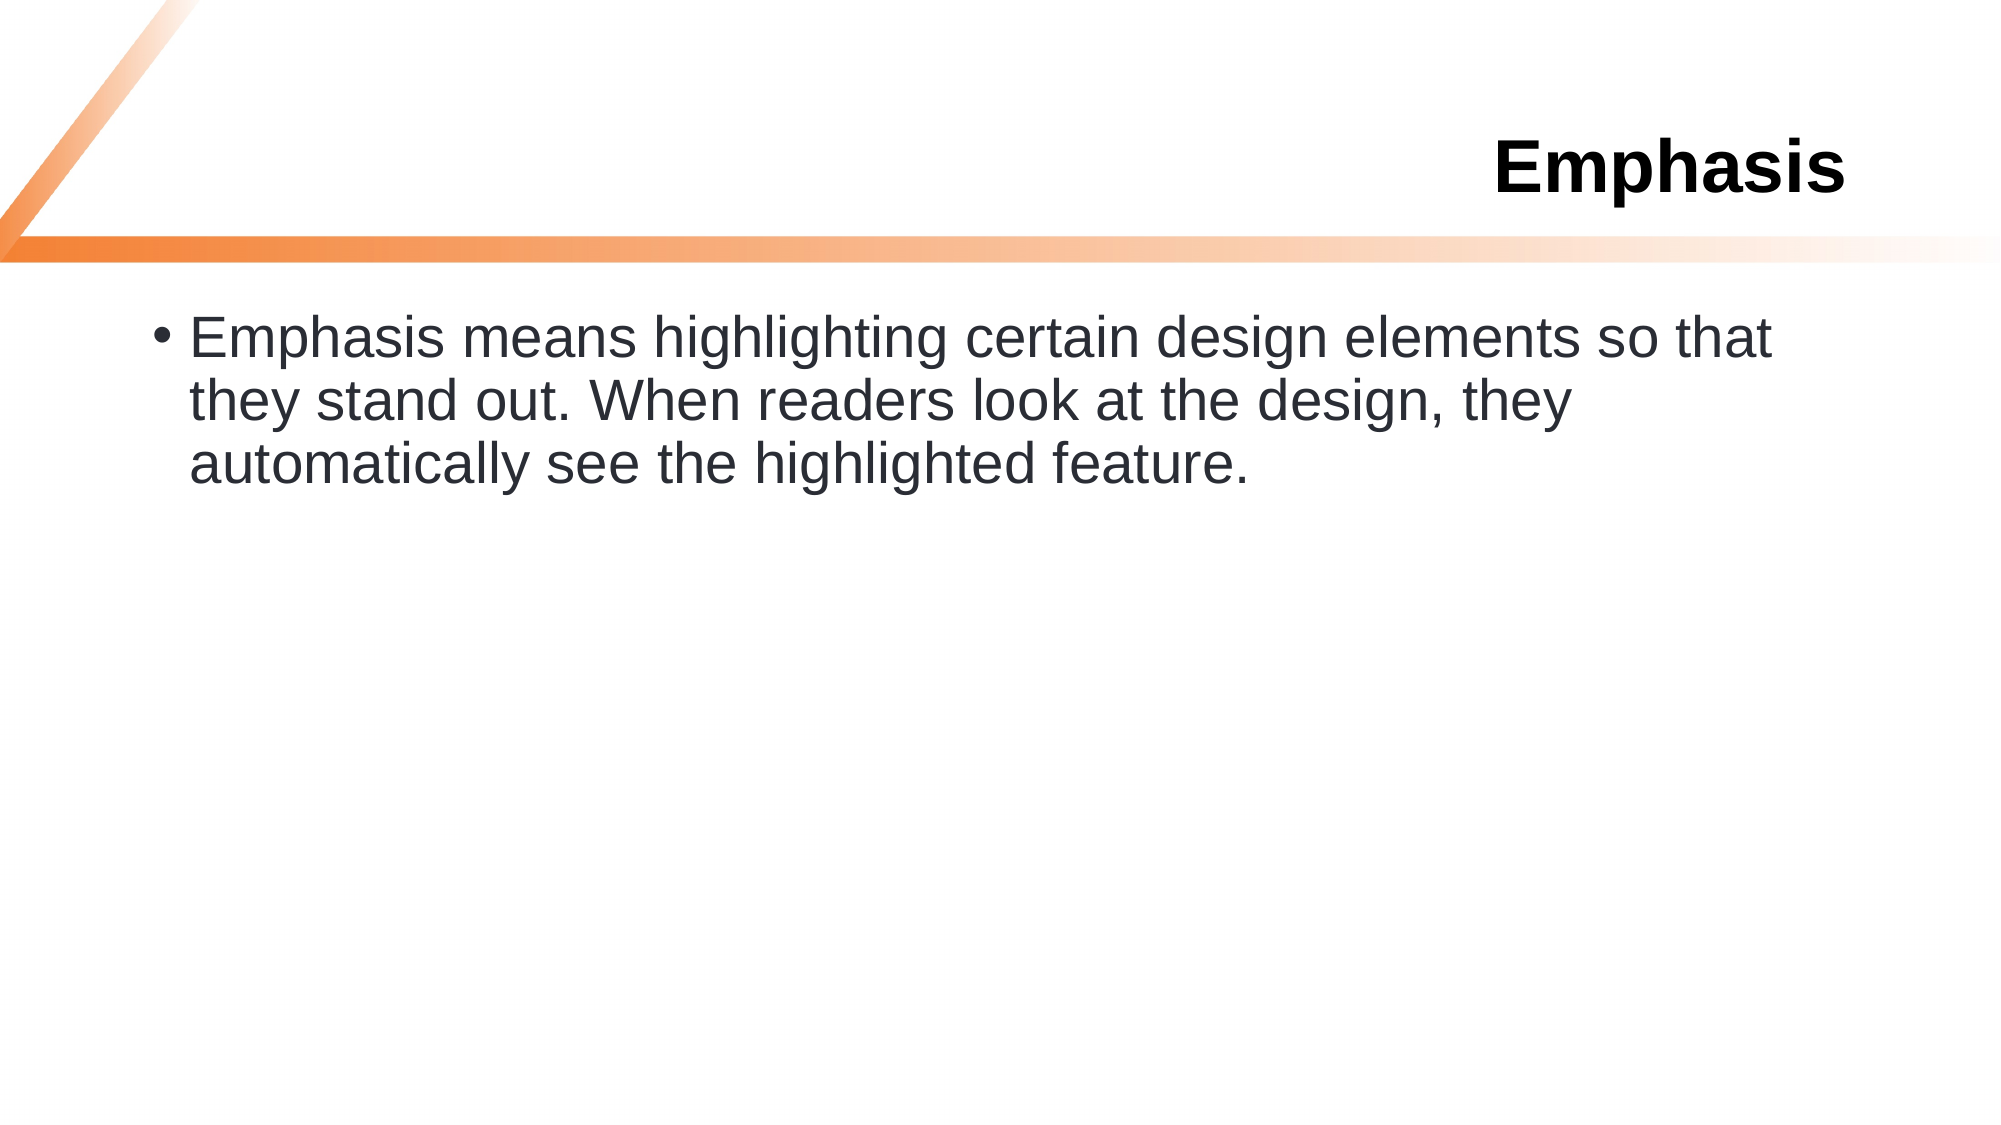

# Emphasis
Emphasis means highlighting certain design elements so that they stand out. When readers look at the design, they automatically see the highlighted feature.